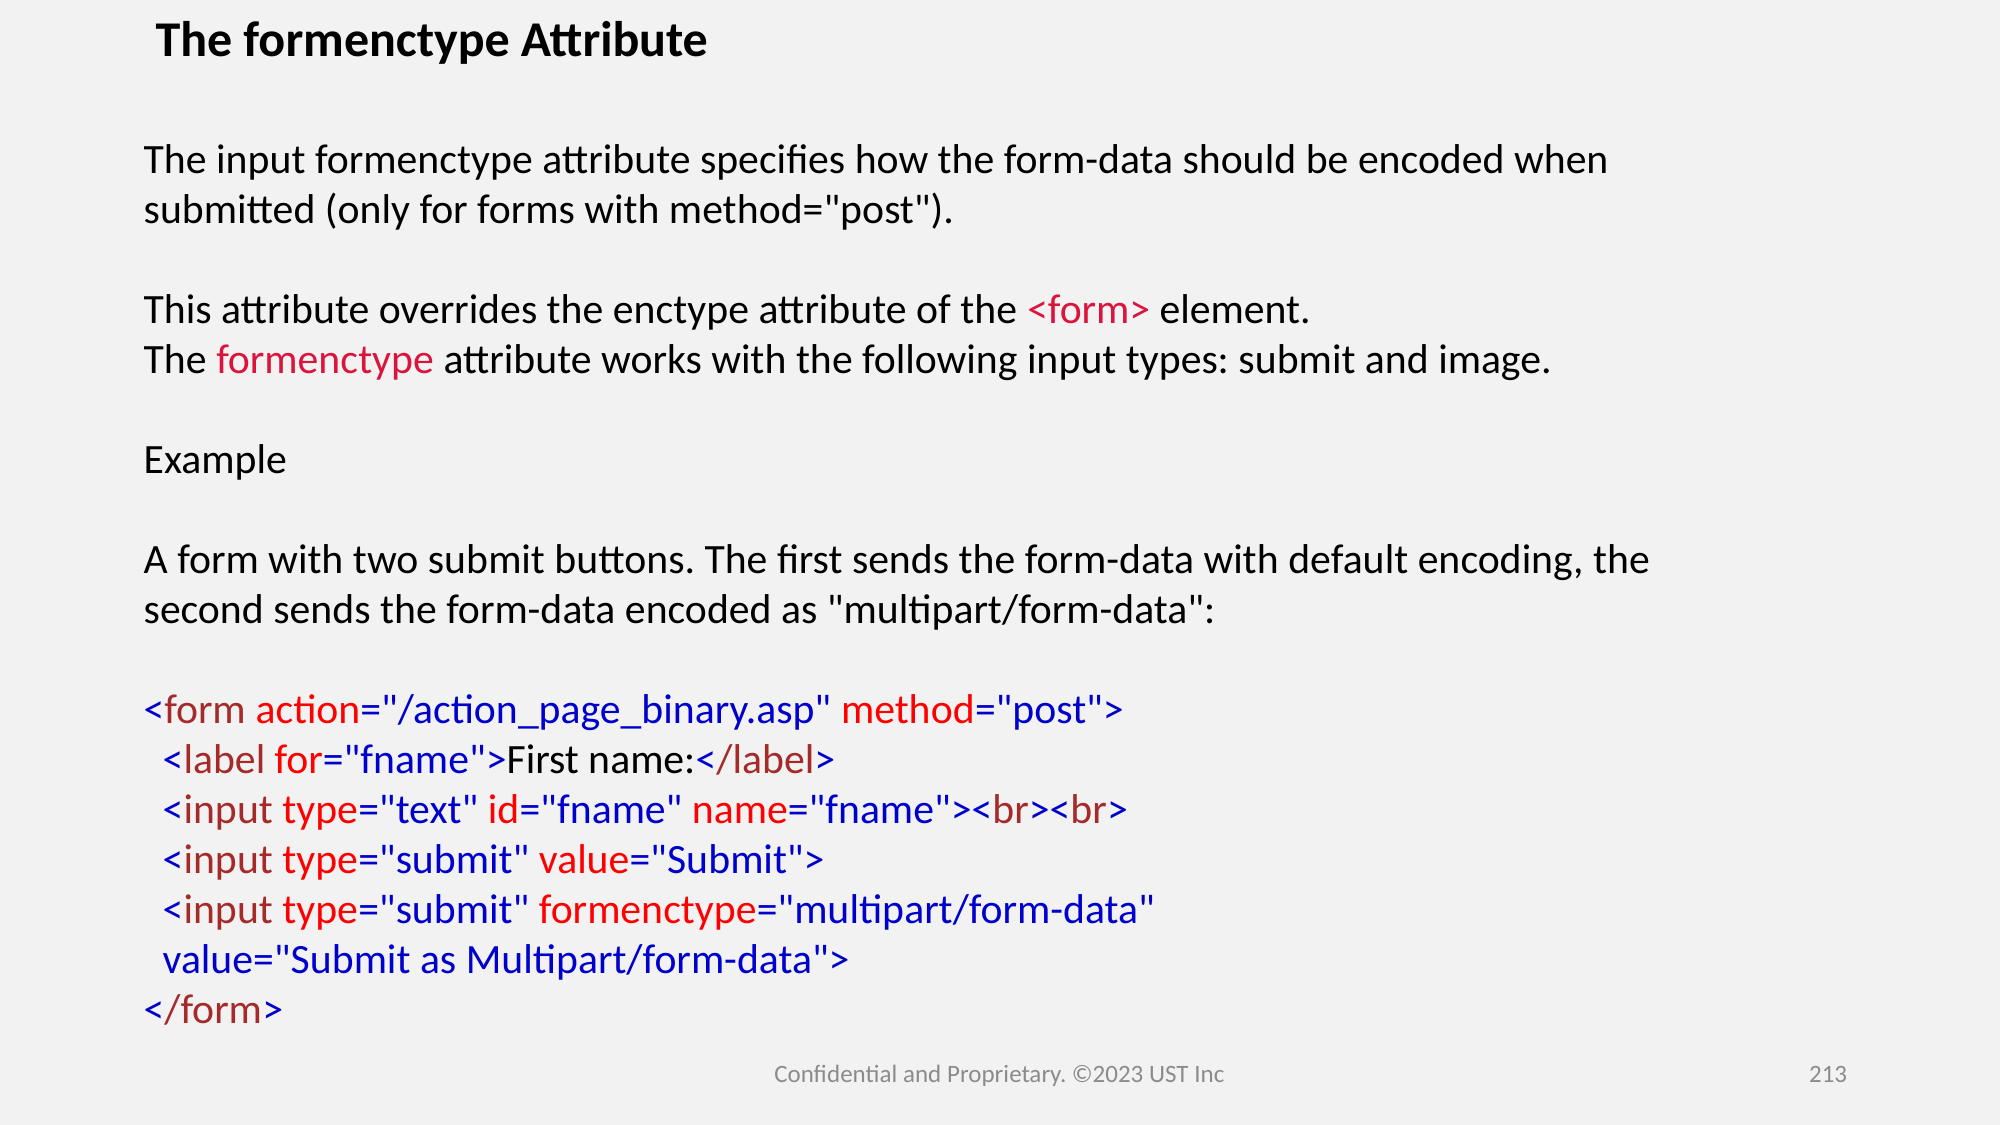

The formenctype Attribute
The input formenctype attribute specifies how the form-data should be encoded when submitted (only for forms with method="post").

This attribute overrides the enctype attribute of the <form> element.
The formenctype attribute works with the following input types: submit and image.

Example

A form with two submit buttons. The first sends the form-data with default encoding, the second sends the form-data encoded as "multipart/form-data":

<form action="/action_page_binary.asp" method="post">
  <label for="fname">First name:</label>
  <input type="text" id="fname" name="fname"><br><br>
  <input type="submit" value="Submit">
  <input type="submit" formenctype="multipart/form-data"
  value="Submit as Multipart/form-data">
</form>

Confidential and Proprietary. ©2023 UST Inc
213